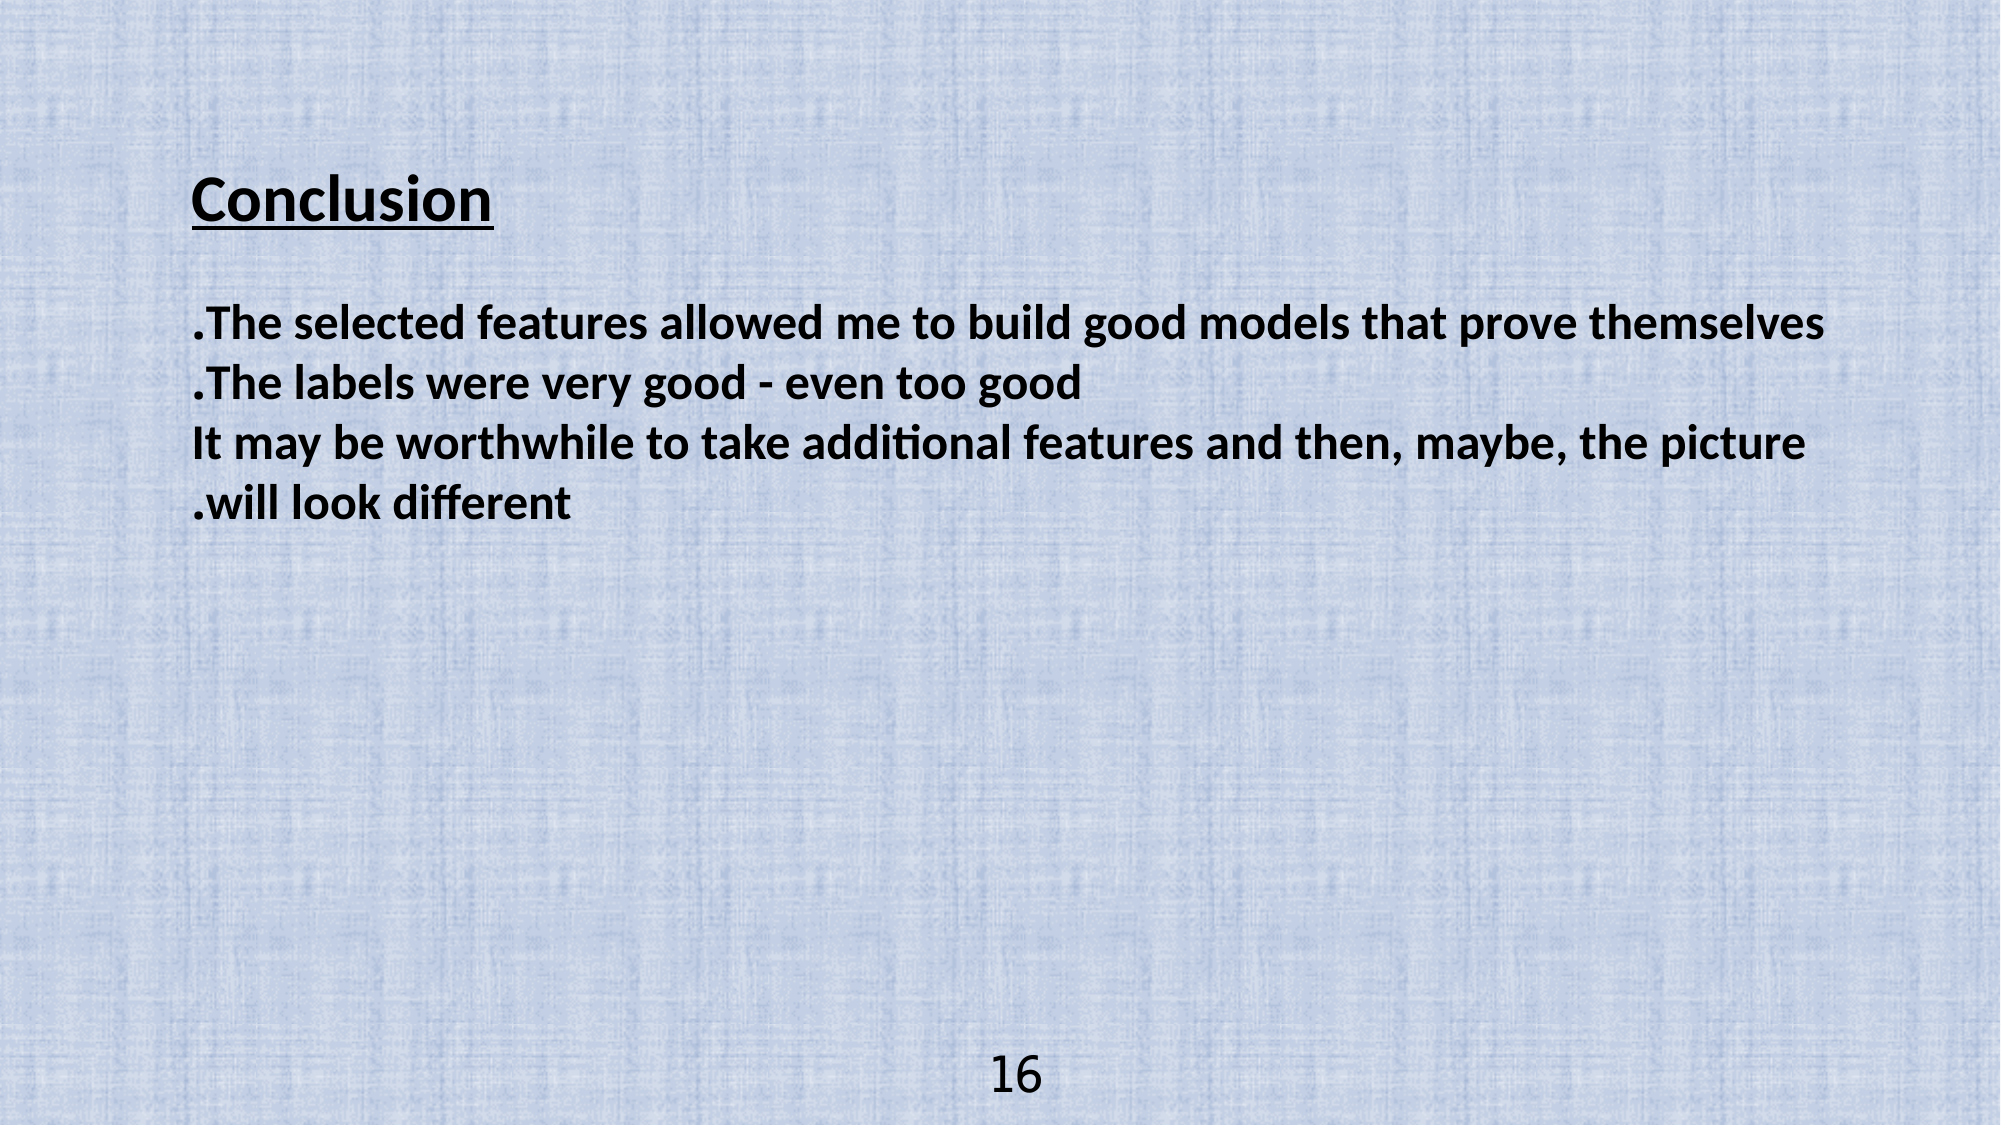

Conclusion
The selected features allowed me to build good models that prove themselves.
The labels were very good - even too good.
It may be worthwhile to take additional features and then, maybe, the picture will look different.
16